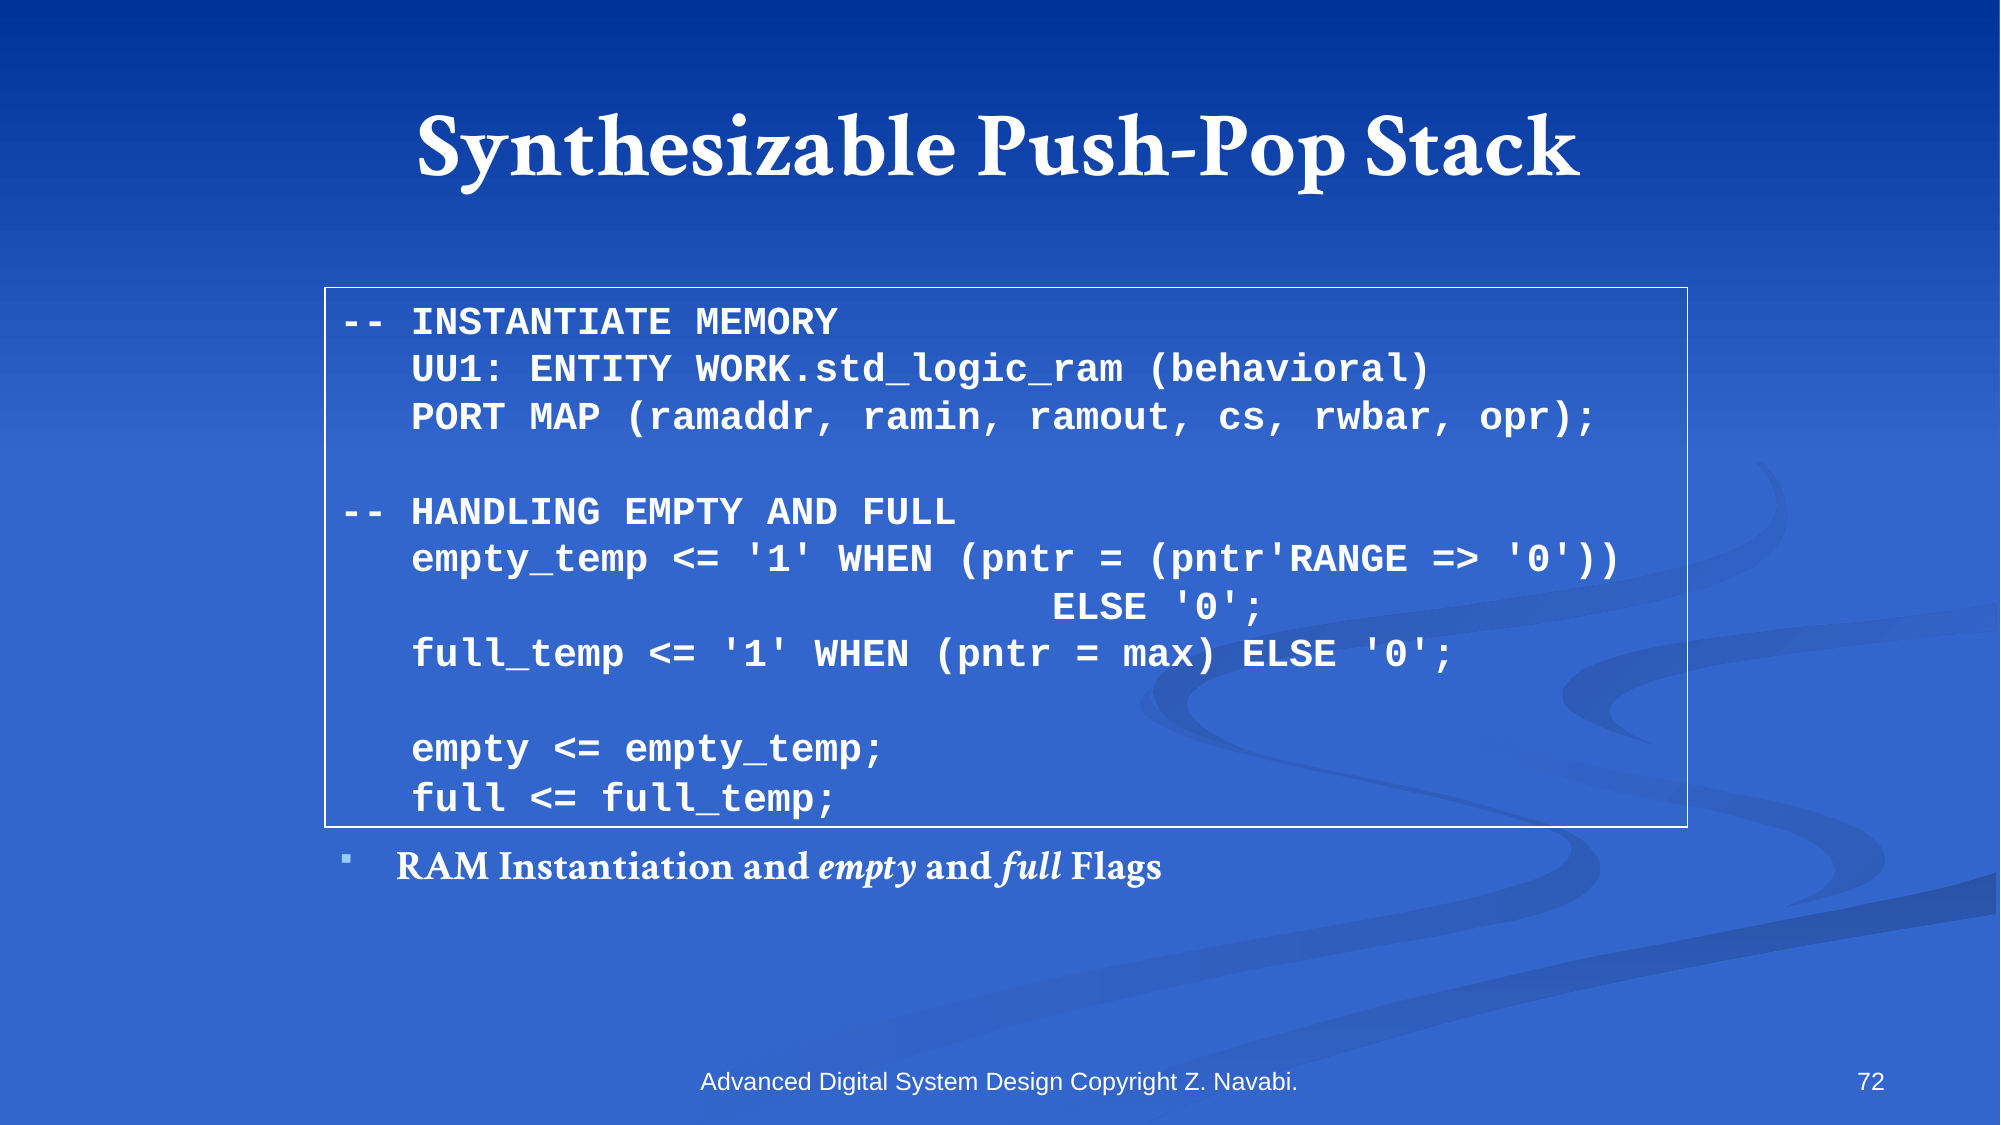

# Synthesizable Push-Pop Stack
-- INSTANTIATE MEMORY
   UU1: ENTITY WORK.std_logic_ram (behavioral)
   PORT MAP (ramaddr, ramin, ramout, cs, rwbar, opr);

-- HANDLING EMPTY AND FULL
   empty_temp <= '1' WHEN (pntr = (pntr'RANGE => '0'))
                              ELSE '0';
   full_temp <= '1' WHEN (pntr = max) ELSE '0';

   empty <= empty_temp;
   full <= full_temp;
RAM Instantiation and empty and full Flags
Advanced Digital System Design Copyright Z. Navabi.
72